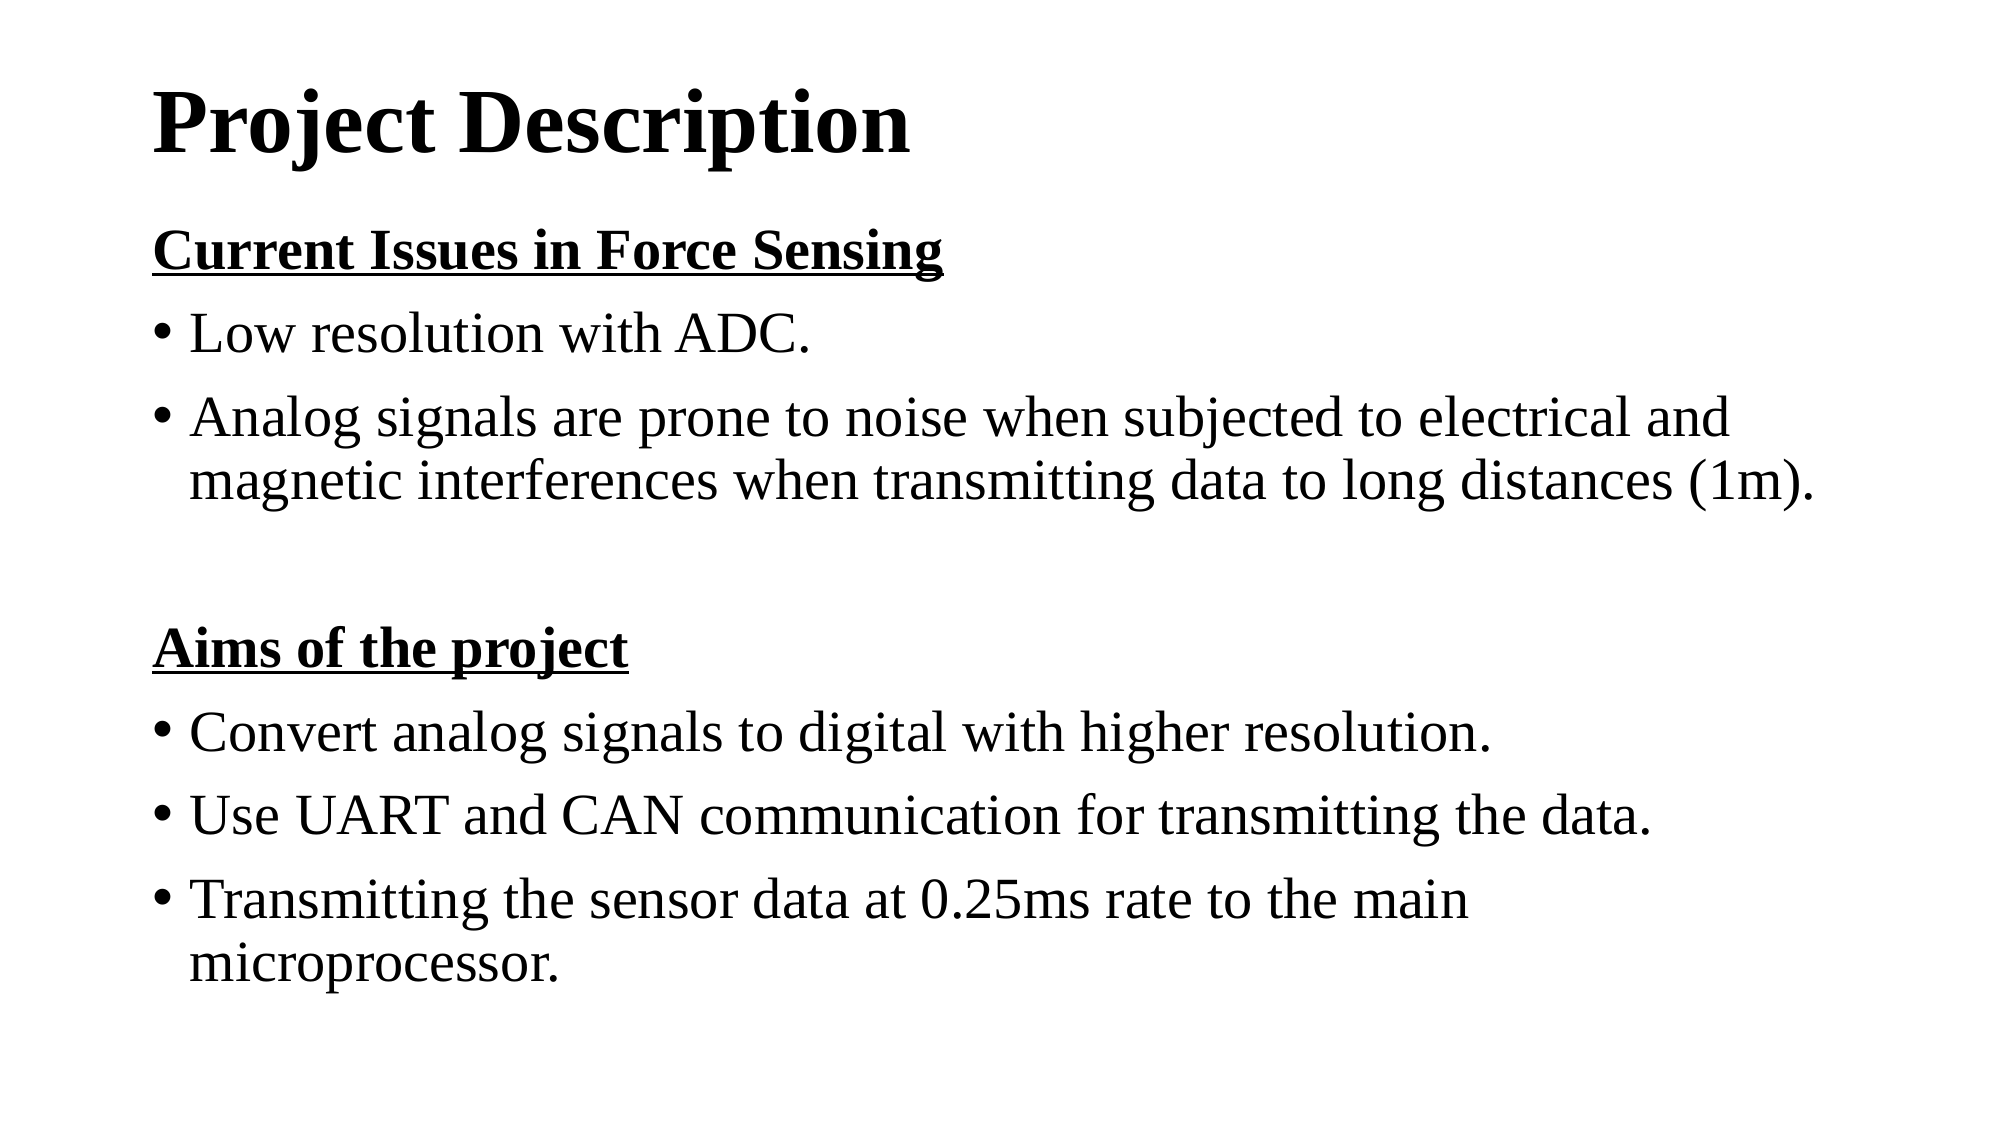

# Project Description
Current Issues in Force Sensing
Low resolution with ADC.
Analog signals are prone to noise when subjected to electrical and magnetic interferences when transmitting data to long distances (1m).

Aims of the project
Convert analog signals to digital with higher resolution.
Use UART and CAN communication for transmitting the data.
Transmitting the sensor data at 0.25ms rate to the main microprocessor.